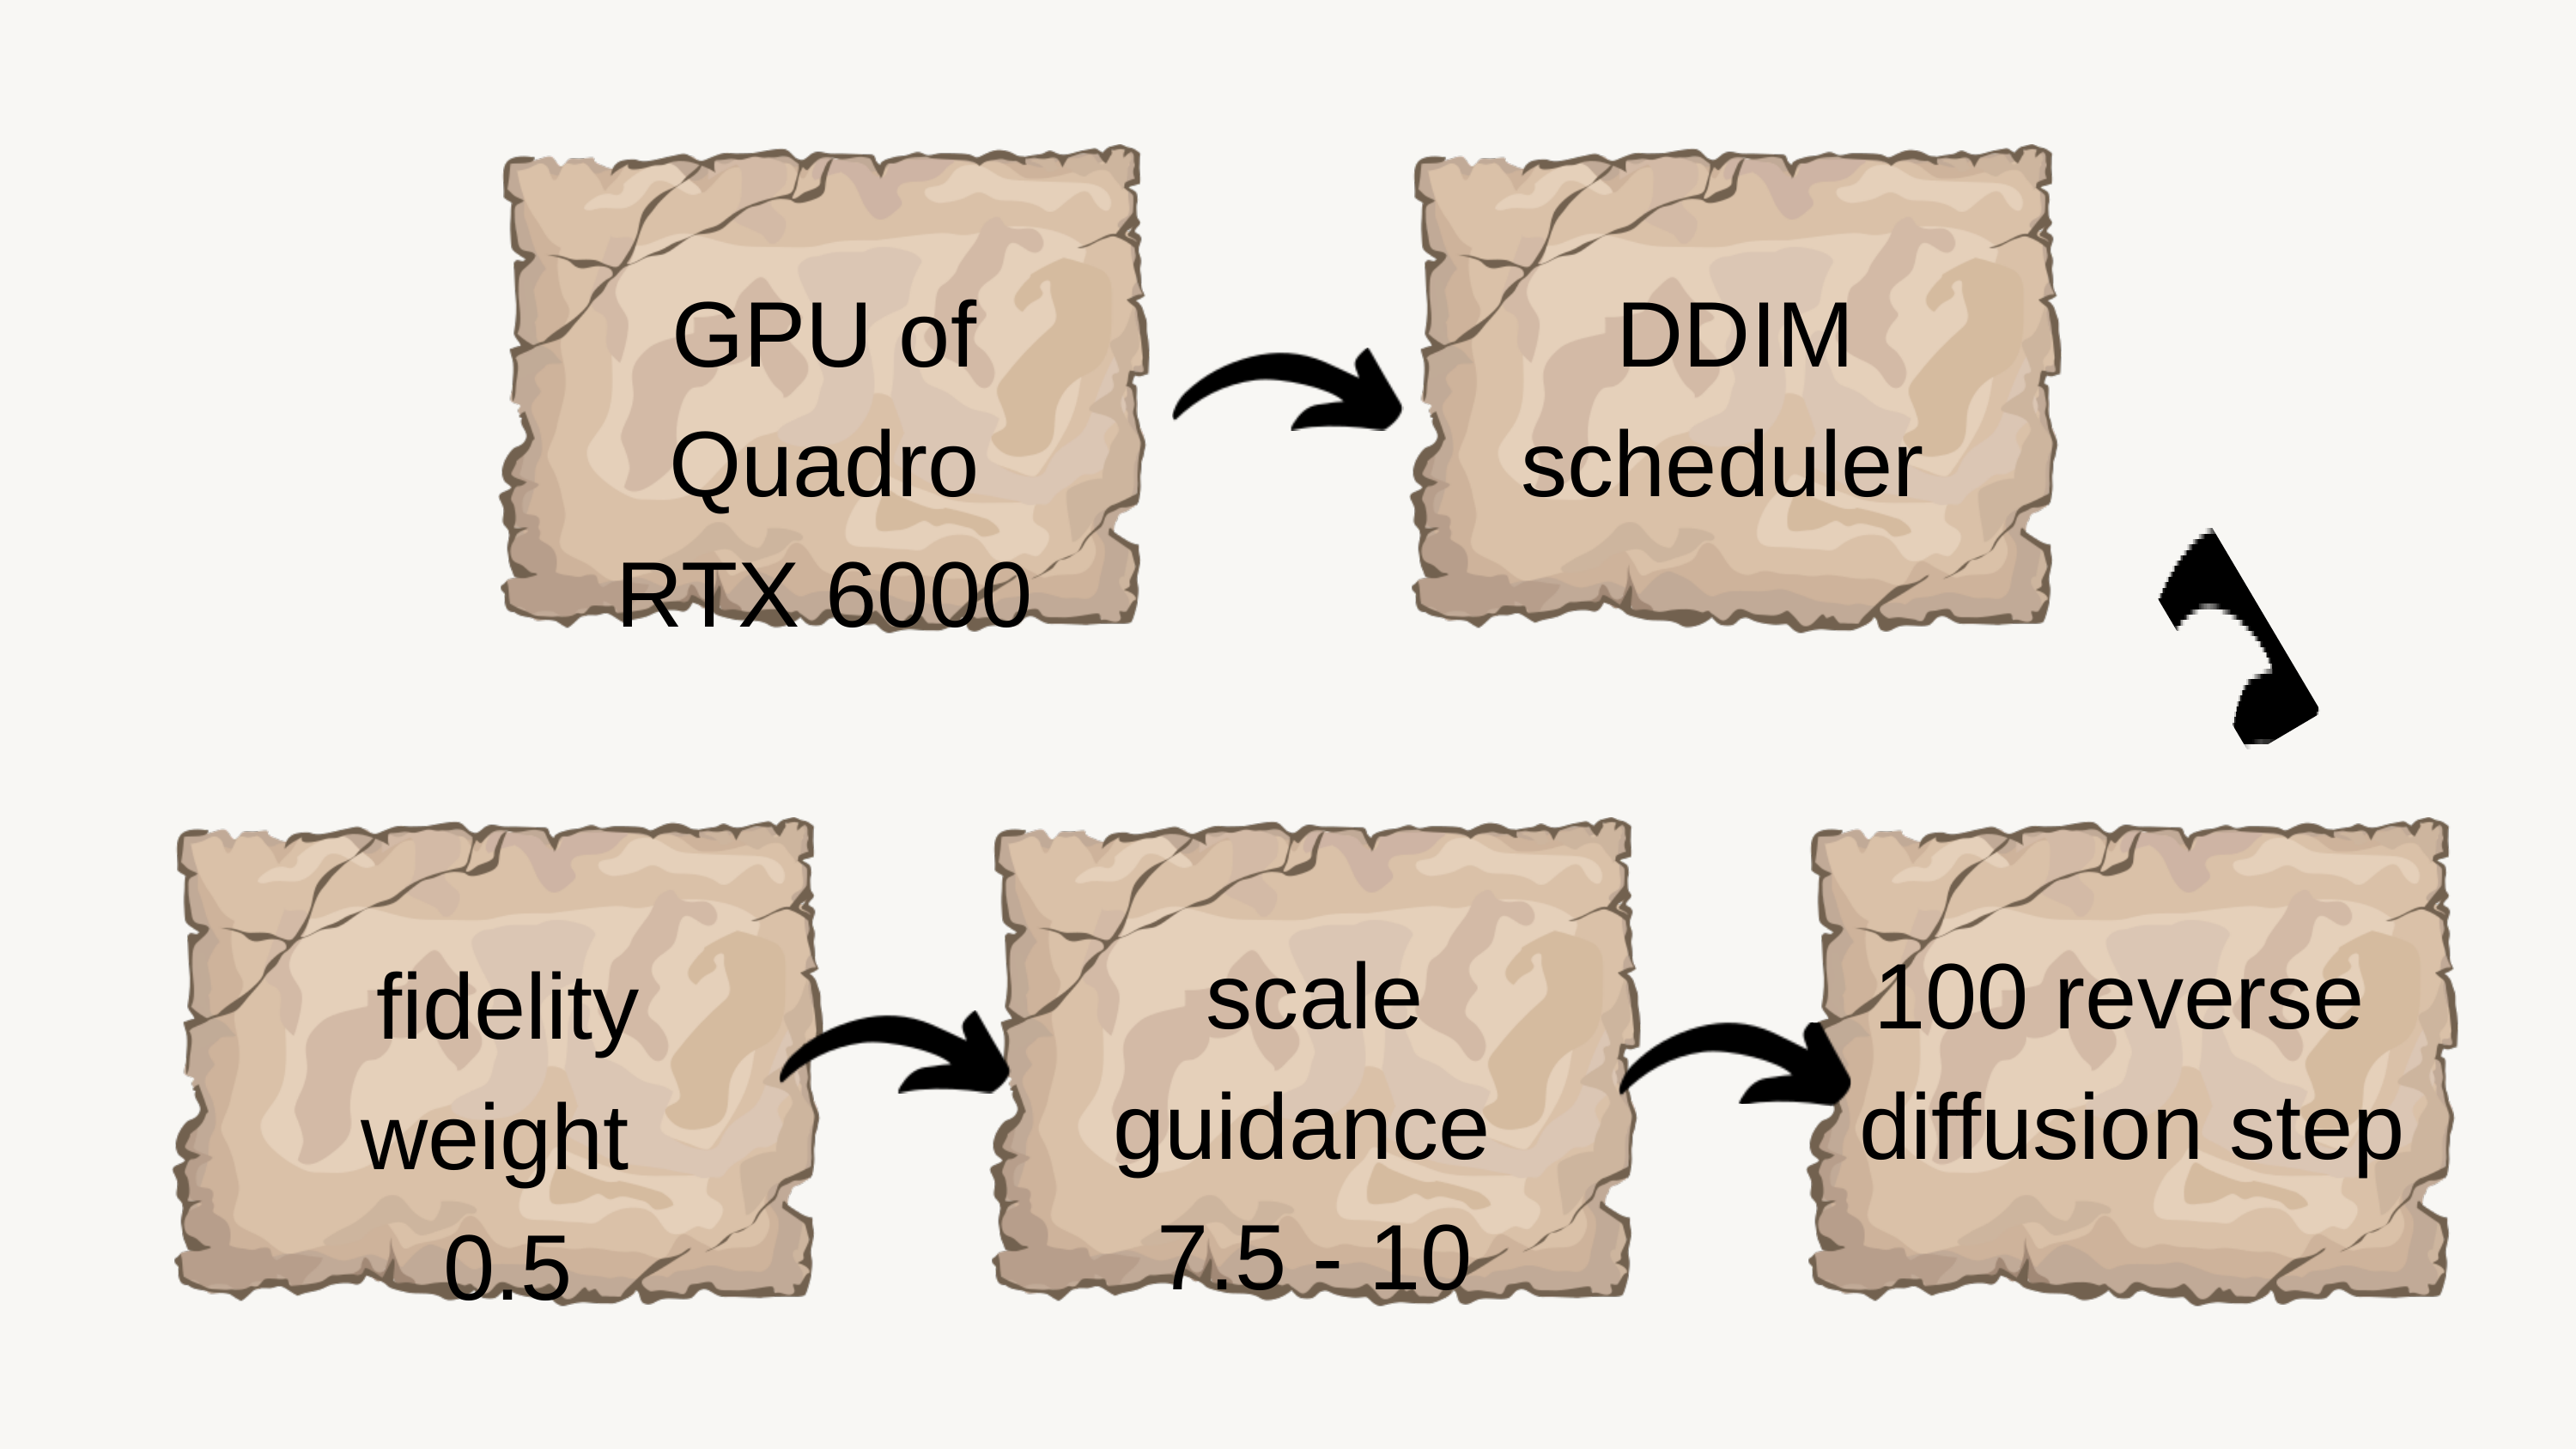

GPU of Quadro
RTX 6000
DDIM scheduler

scale guidance
7.5 - 10
100 reverse
diffusion step
fidelity weight
0.5